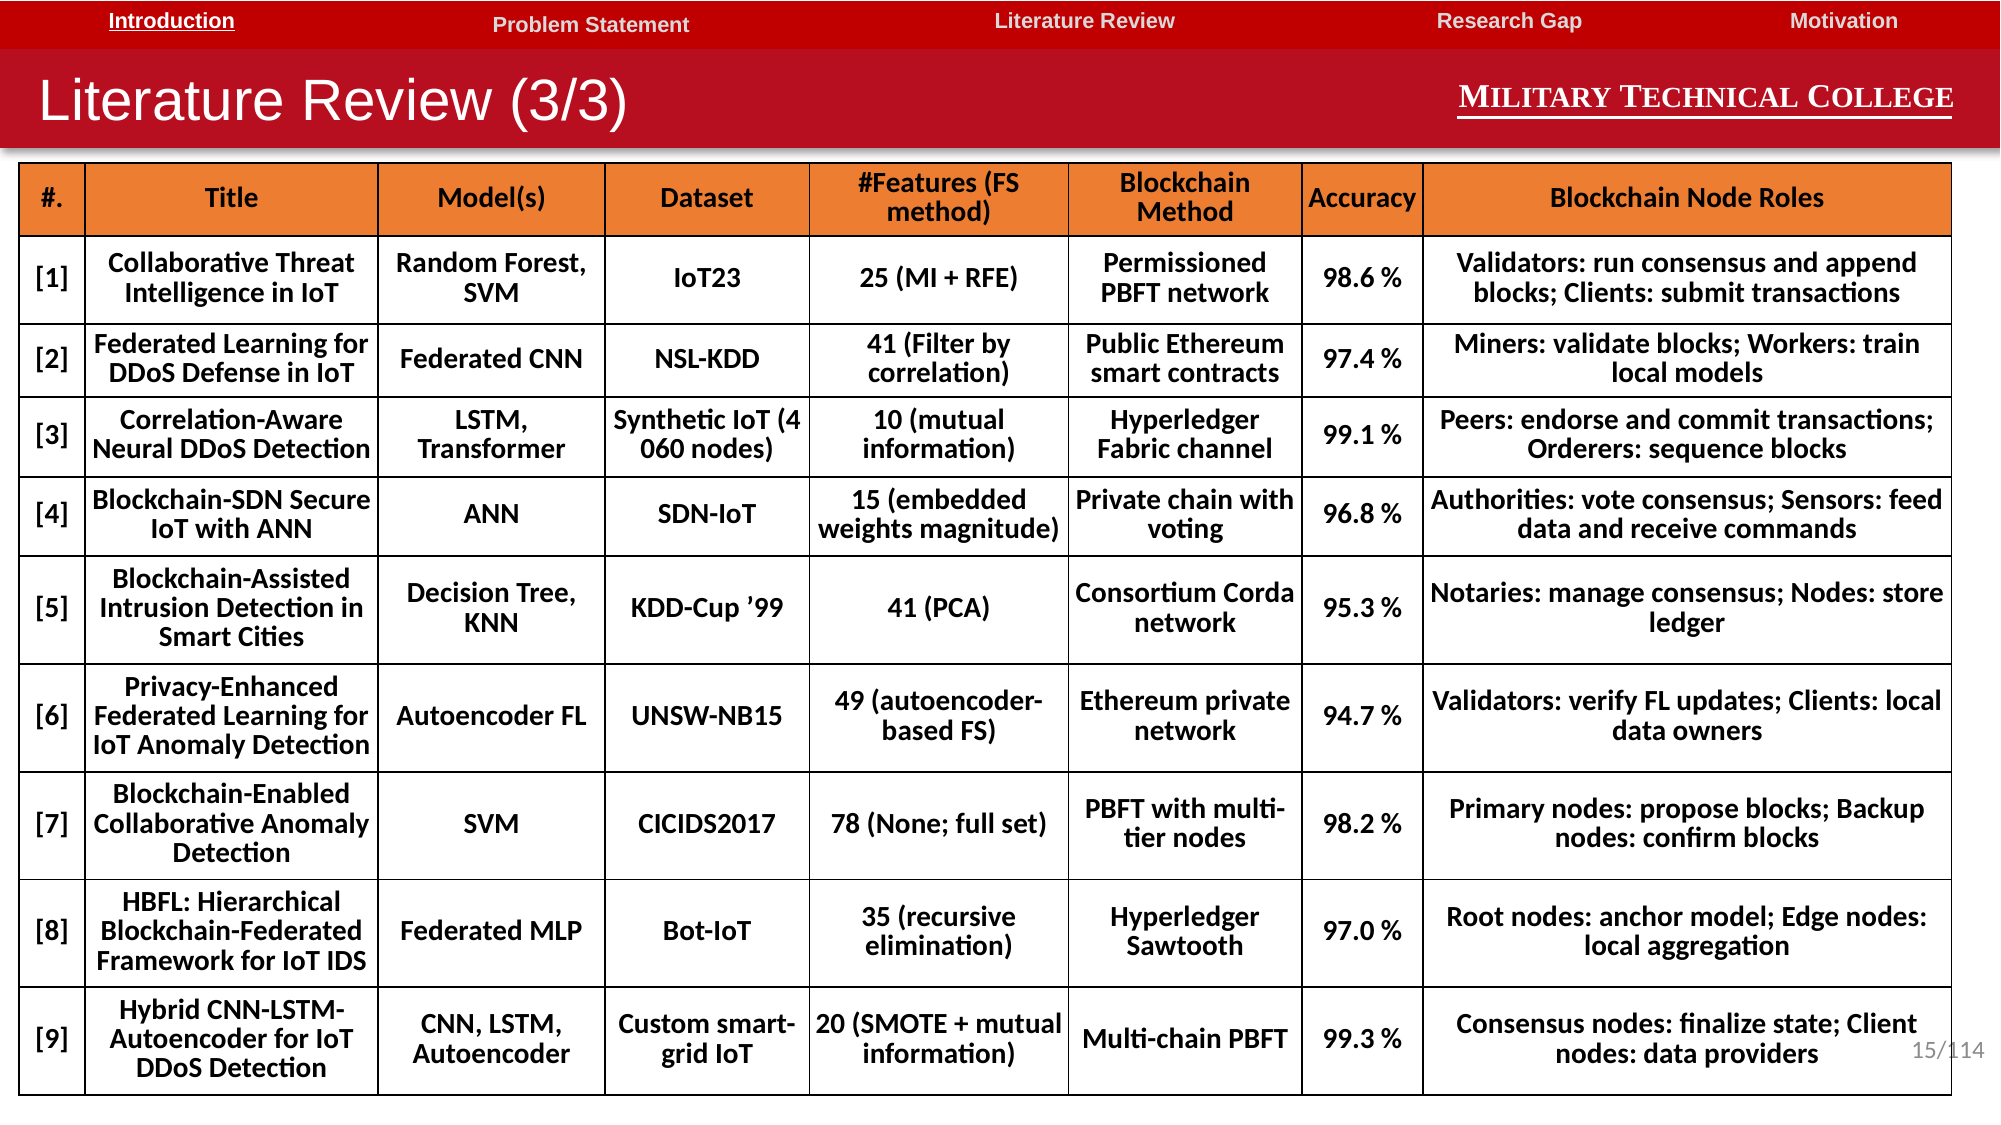

| Introduction | Problem Statement | Literature Review | Research Gap | Motivation |
| --- | --- | --- | --- | --- |

Literature Review (3/3)
MILITARY TECHNICAL COLLEGE
| #. | Title | Model(s) | Dataset | #Features (FS method) | Blockchain Method | Accuracy | Blockchain Node Roles |
| --- | --- | --- | --- | --- | --- | --- | --- |
| [1] | Collaborative Threat Intelligence in IoT | Random Forest, SVM | IoT23 | 25 (MI + RFE) | Permissioned PBFT network | 98.6 % | Validators: run consensus and append blocks; Clients: submit transactions |
| [2] | Federated Learning for DDoS Defense in IoT | Federated CNN | NSL-KDD | 41 (Filter by correlation) | Public Ethereum smart contracts | 97.4 % | Miners: validate blocks; Workers: train local models |
| [3] | Correlation-Aware Neural DDoS Detection | LSTM, Transformer | Synthetic IoT (4 060 nodes) | 10 (mutual information) | Hyperledger Fabric channel | 99.1 % | Peers: endorse and commit transactions; Orderers: sequence blocks |
| [4] | Blockchain-SDN Secure IoT with ANN | ANN | SDN-IoT | 15 (embedded weights magnitude) | Private chain with voting | 96.8 % | Authorities: vote consensus; Sensors: feed data and receive commands |
| [5] | Blockchain-Assisted Intrusion Detection in Smart Cities | Decision Tree, KNN | KDD-Cup ’99 | 41 (PCA) | Consortium Corda network | 95.3 % | Notaries: manage consensus; Nodes: store ledger |
| [6] | Privacy-Enhanced Federated Learning for IoT Anomaly Detection | Autoencoder FL | UNSW-NB15 | 49 (autoencoder-based FS) | Ethereum private network | 94.7 % | Validators: verify FL updates; Clients: local data owners |
| [7] | Blockchain-Enabled Collaborative Anomaly Detection | SVM | CICIDS2017 | 78 (None; full set) | PBFT with multi-tier nodes | 98.2 % | Primary nodes: propose blocks; Backup nodes: confirm blocks |
| [8] | HBFL: Hierarchical Blockchain-Federated Framework for IoT IDS | Federated MLP | Bot-IoT | 35 (recursive elimination) | Hyperledger Sawtooth | 97.0 % | Root nodes: anchor model; Edge nodes: local aggregation |
| [9] | Hybrid CNN-LSTM-Autoencoder for IoT DDoS Detection | CNN, LSTM, Autoencoder | Custom smart-grid IoT | 20 (SMOTE + mutual information) | Multi-chain PBFT | 99.3 % | Consensus nodes: finalize state; Client nodes: data providers |